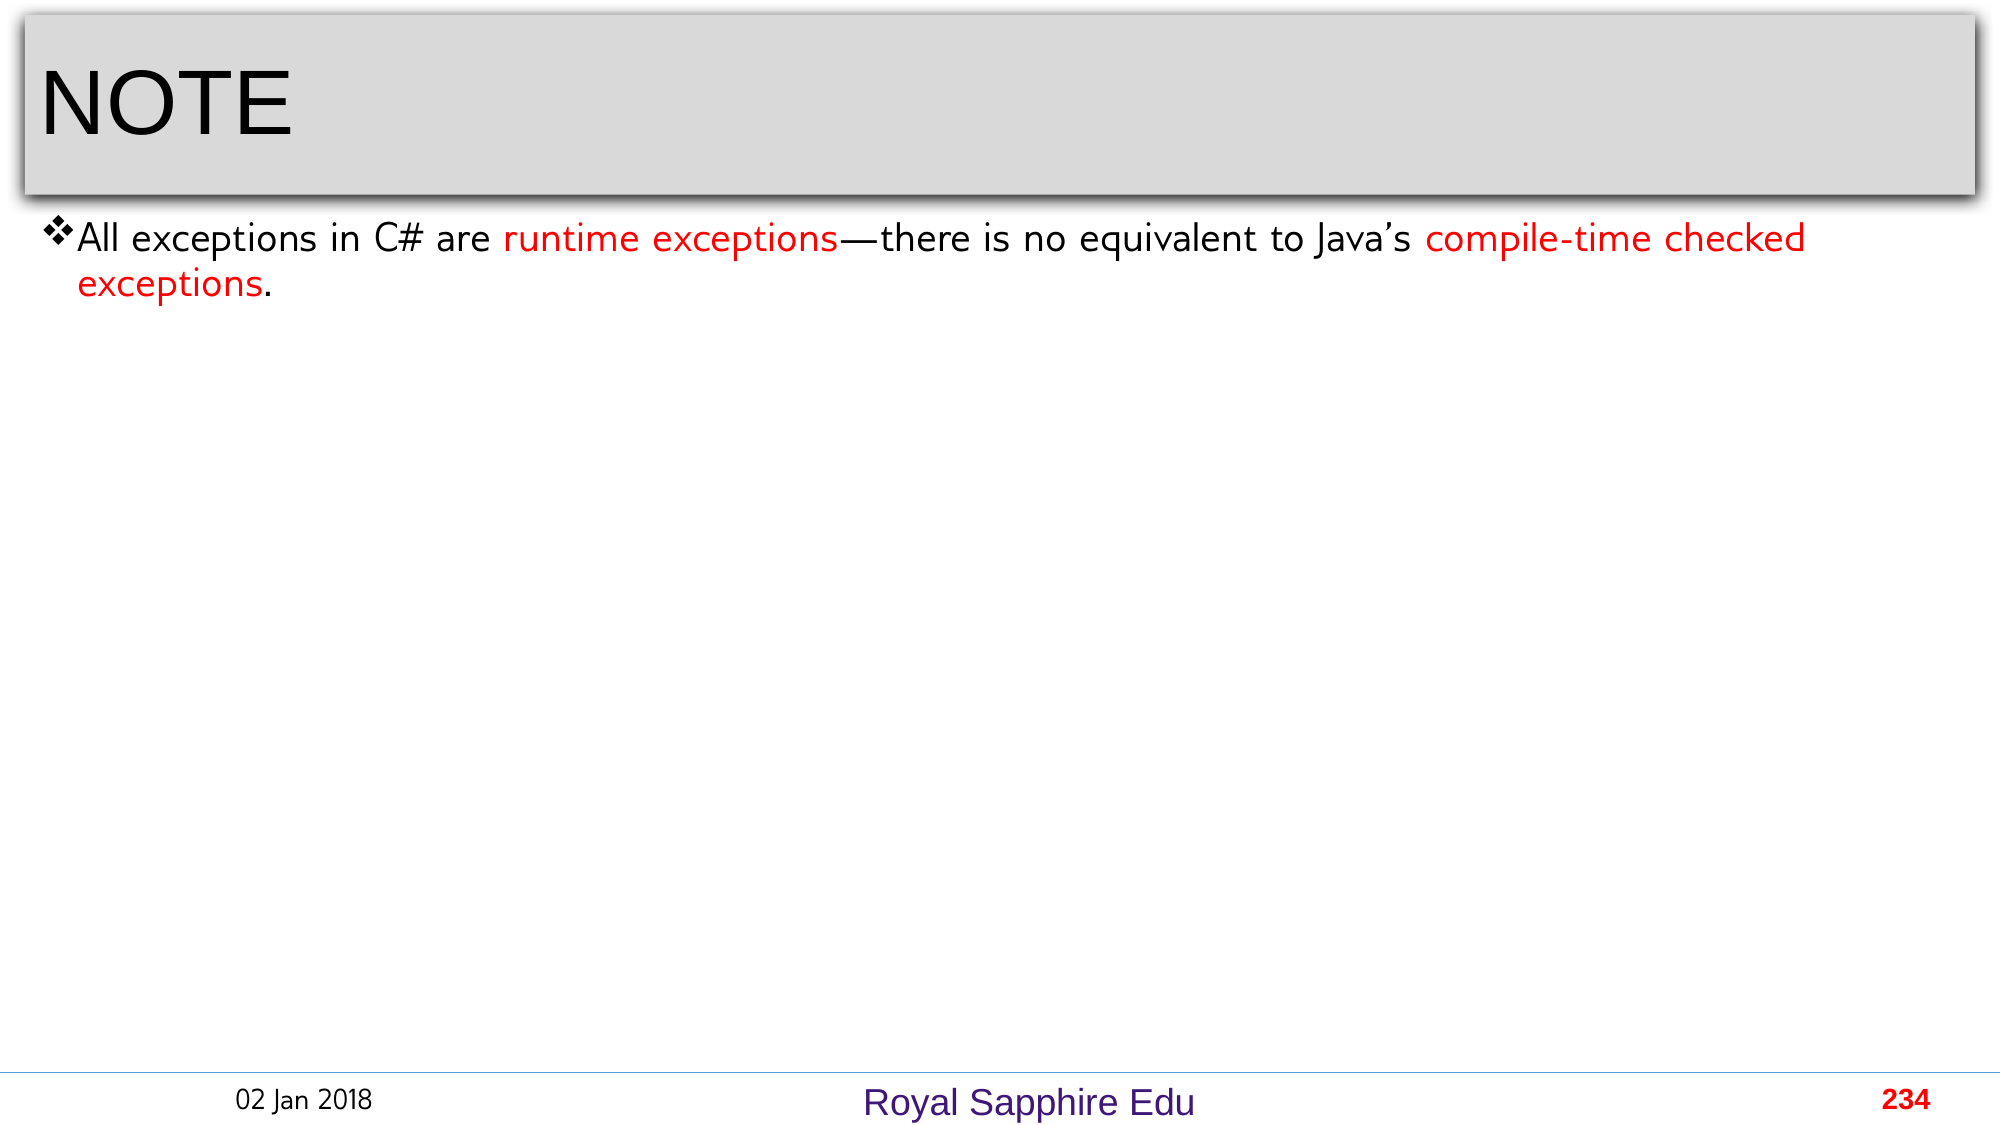

# NOTE
All exceptions in C# are runtime exceptions—there is no equivalent to Java’s compile-time checked exceptions.
02 Jan 2018
234